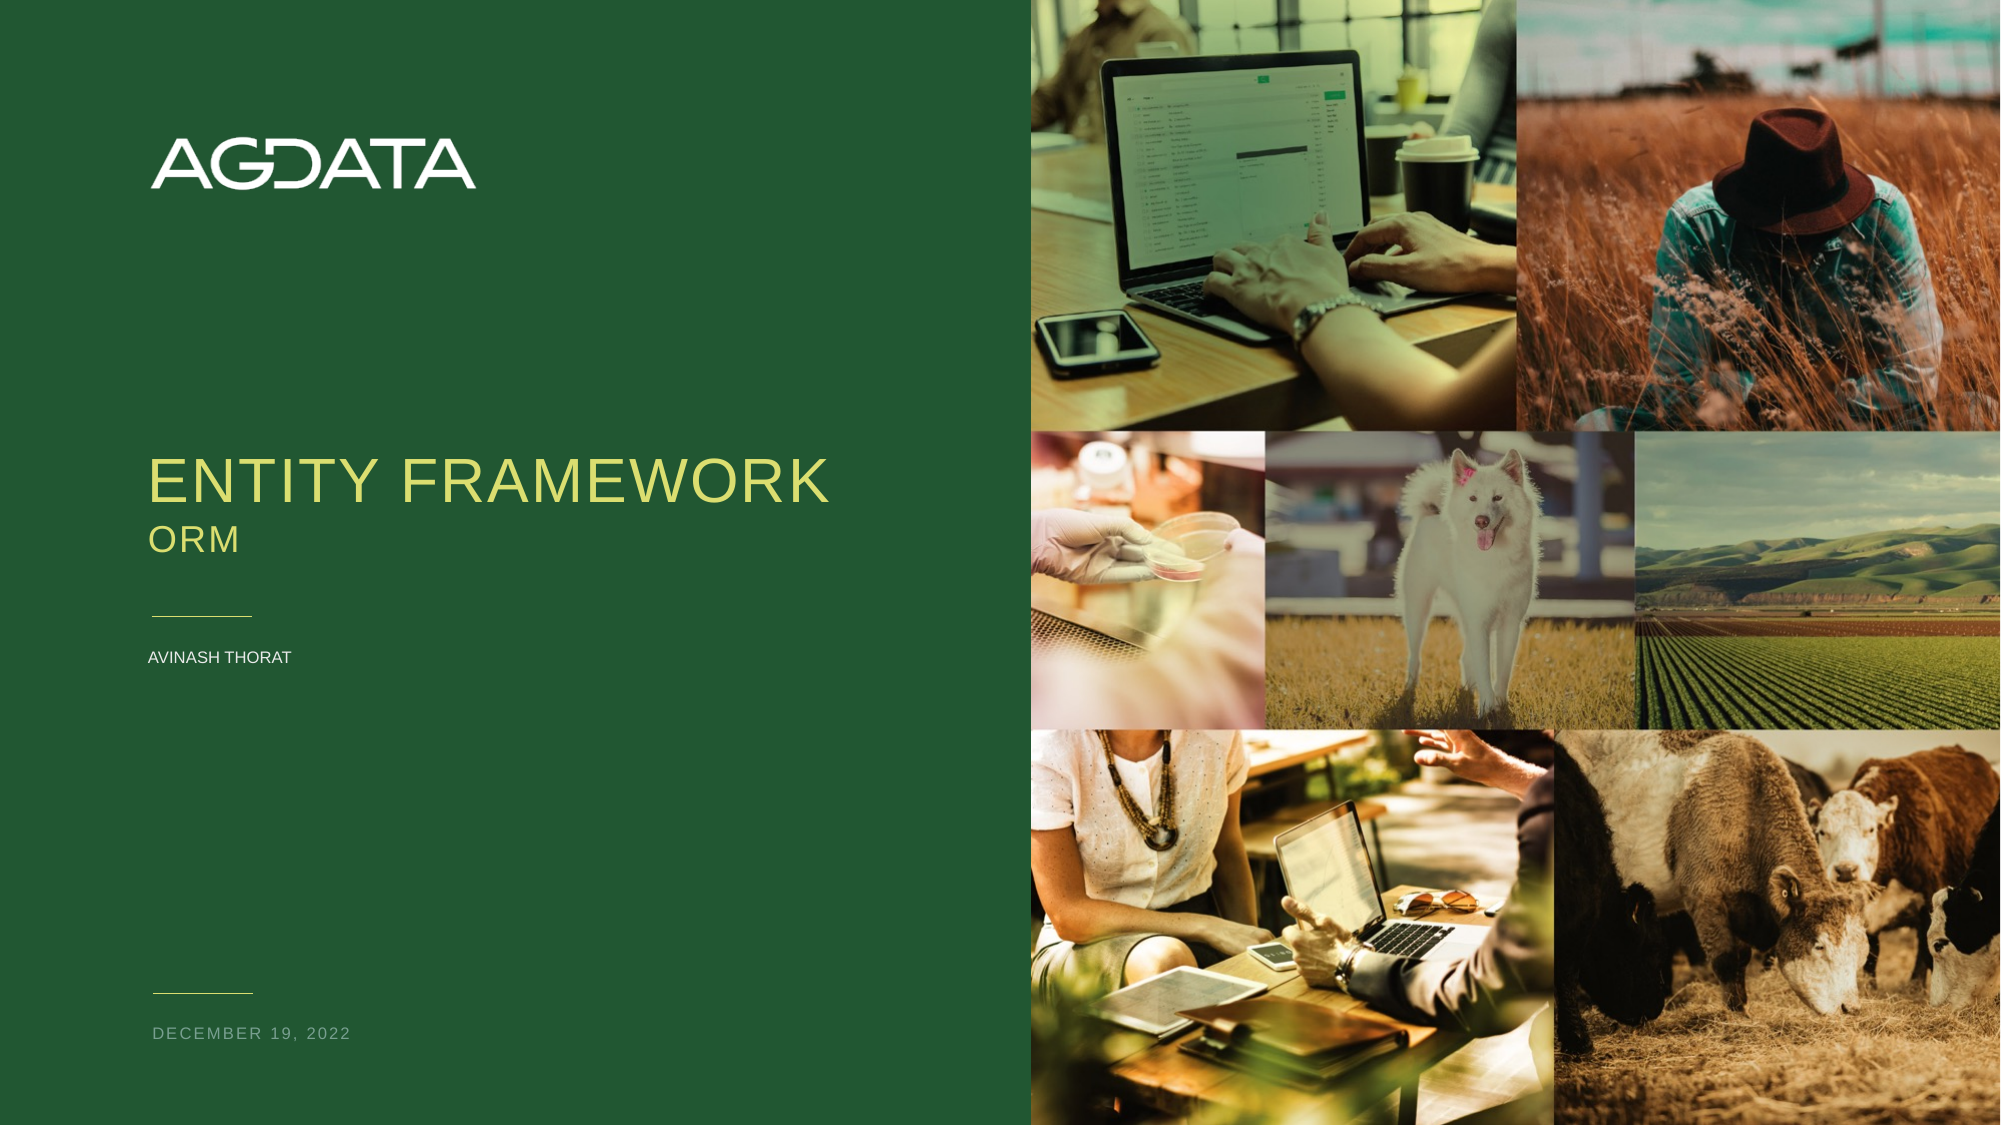

# Entity framework orm
Avinash thorat
DECEMBER 19, 2022